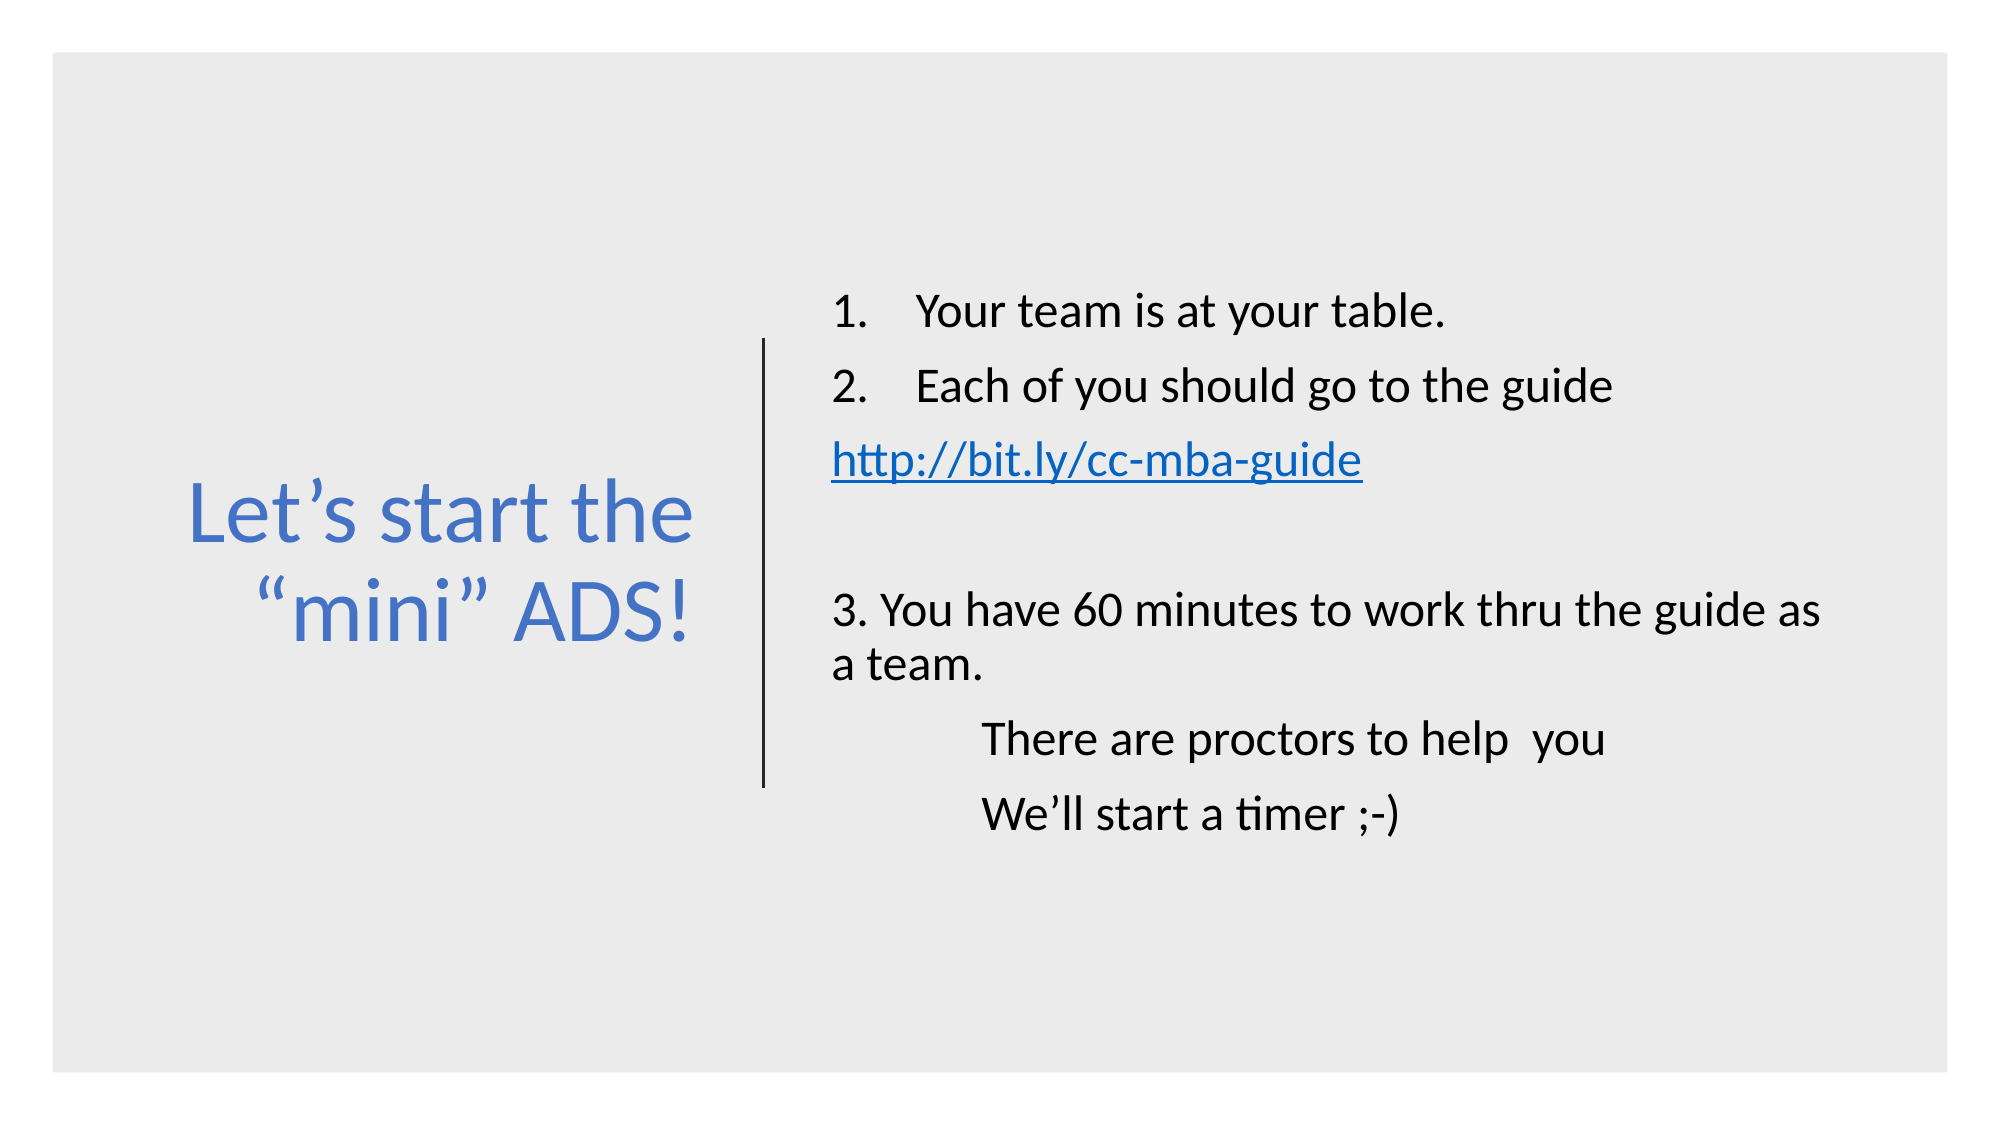

# Let’s start the “mini” ADS!
Your team is at your table.
Each of you should go to the guide
http://bit.ly/cc-mba-guide

3. You have 60 minutes to work thru the guide as a team.
	There are proctors to help  you
	We’ll start a timer ;-)